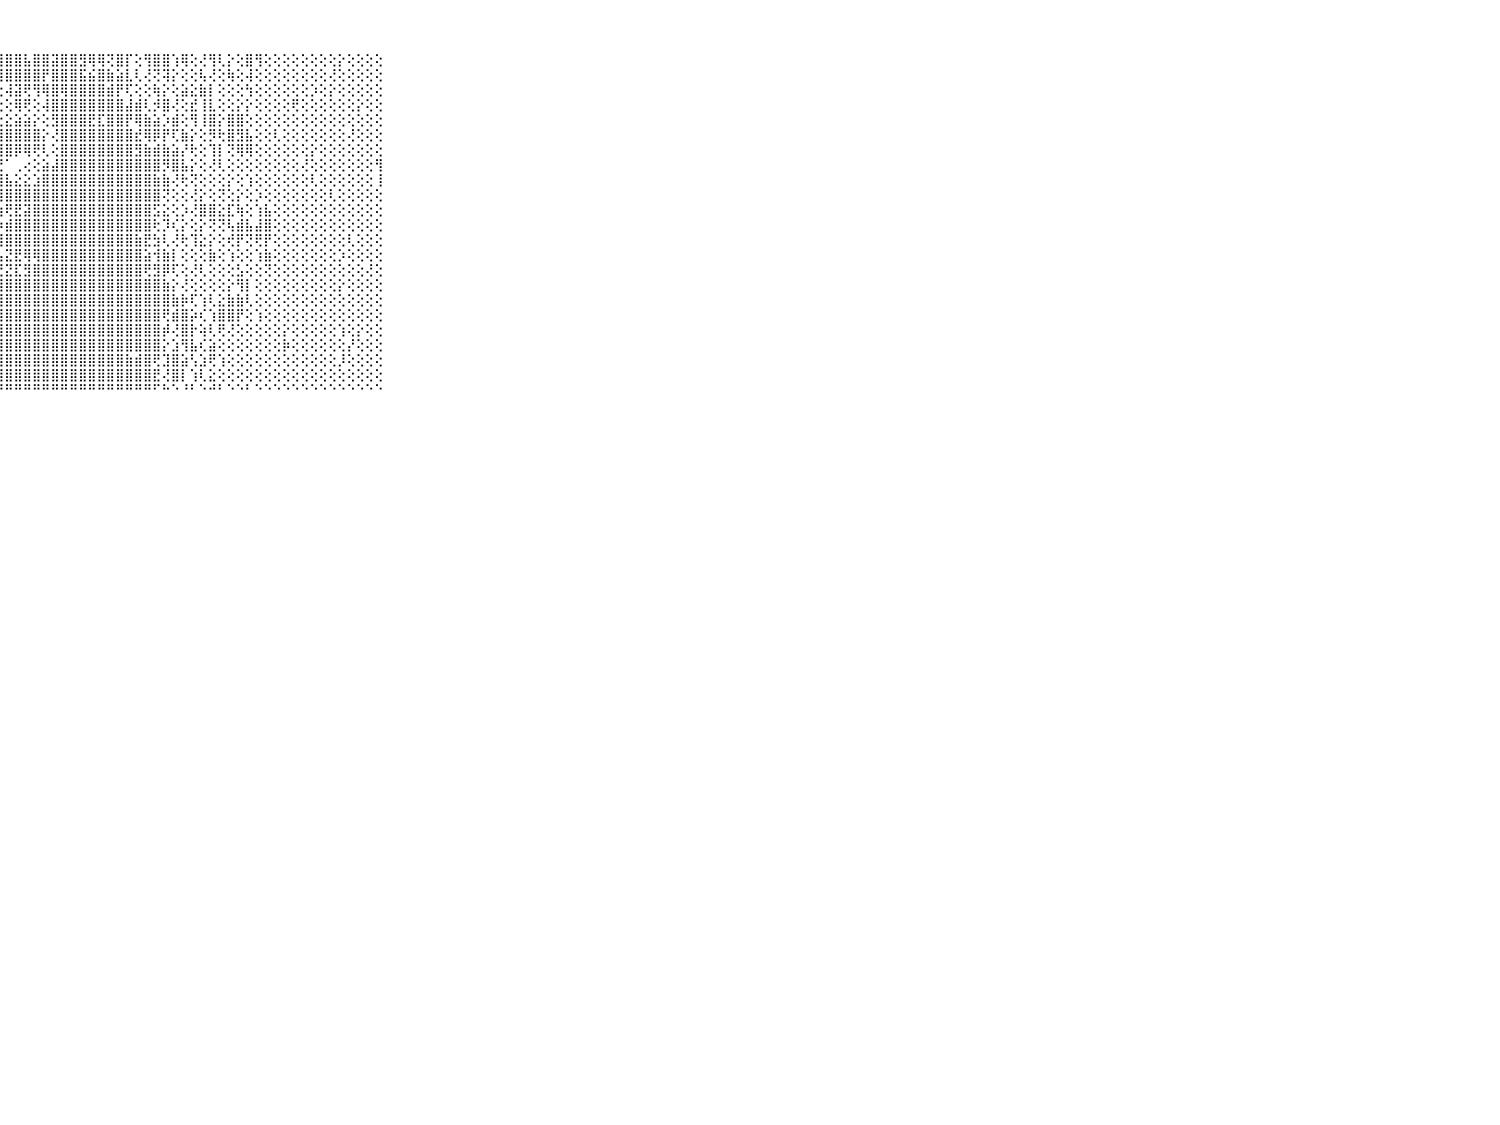

⠀⠀⠀⠀⠀⠀⠀⠀⠀⠀⠀⣿⣿⣿⣿⣿⣿⣿⣿⣿⣿⣿⣿⣿⣿⣿⣿⣾⣿⣿⣧⣿⣿⣽⣿⣿⣻⢿⢿⢝⣿⡏⢕⢻⣿⣿⢱⢿⢕⢜⢻⢇⡕⢕⣿⢻⢕⢕⢕⢕⢕⢕⢕⢕⡕⢕⢕⢕⢕⠀⠀⠀⠀⠀⠀⠀⠀⠀⠀⠀⠀
⠀⠀⠀⠀⠀⠀⠀⠀⠀⠀⠀⣿⣿⣿⣿⣿⣿⣿⣿⣿⣿⣿⣿⣿⣿⣿⣿⣿⣿⣿⣿⣿⡟⣿⣿⣿⣯⣮⣿⣷⣵⣇⢇⢜⢝⢽⡕⢕⢕⢧⢜⢕⢷⢕⢼⢕⢕⢕⢕⢕⢕⢕⢕⢜⢕⢕⢕⢕⢕⠀⠀⠀⠀⠀⠀⠀⠀⠀⠀⠀⠀
⠀⠀⠀⠀⠀⠀⠀⠀⠀⠀⠀⣿⣿⣿⣿⣿⣿⣿⣿⣿⣿⣿⢟⢇⢕⢕⡕⣕⢼⣽⢟⢻⢿⣿⢿⣿⣿⣿⣿⣾⡟⢏⢕⢕⢷⡕⢕⣵⣕⣷⡇⢕⢕⢕⢳⢕⢕⢕⢕⢕⢕⡱⢕⡕⢕⢕⢕⢕⢕⠀⠀⠀⠀⠀⠀⠀⠀⠀⠀⠀⠀
⠀⠀⠀⠀⠀⠀⠀⠀⠀⠀⠀⣿⣿⣿⣿⣿⣿⣿⣿⣿⡿⢏⢕⢕⢵⢞⢝⢕⢕⢿⢟⢕⢼⣿⣿⣿⣿⣿⣿⣿⣿⣼⣾⢇⡺⣿⢜⢕⣞⢸⣇⢕⢕⡕⡕⢕⢕⢕⢕⢟⢕⢕⢕⢕⢕⢕⡕⢕⢕⠀⠀⠀⠀⠀⠀⠀⠀⠀⠀⠀⠀
⠀⠀⠀⠀⠀⠀⠀⠀⠀⠀⠀⣿⣿⣿⣿⣿⣿⣿⣿⢏⠕⠕⠃⠑⢁⢕⢔⢕⣕⣵⣵⡕⢕⣻⣿⣿⣿⣟⣏⣿⣿⡟⢿⣷⣵⡱⣾⢕⢻⢸⣿⡕⣿⣿⢕⢕⢕⢕⢕⢕⢕⢕⢕⢕⢕⢕⢕⢕⢕⠀⠀⠀⠀⠀⠀⠀⠀⠀⠀⠀⠀
⠀⠀⠀⠀⠀⠀⠀⠀⠀⠀⠀⣿⣿⣿⣿⣿⣿⣿⣿⡕⢑⢀⢕⣔⣵⣱⣾⣿⣿⣿⣿⣿⡕⢜⣿⣿⣿⣿⣿⣿⣿⣿⣞⢿⡿⡟⢏⣷⡕⢕⡻⢗⣿⣻⣧⢕⢕⢇⢕⢕⢕⢕⢕⢕⢕⢜⢕⢕⢕⠀⠀⠀⠀⠀⠀⠀⠀⠀⠀⠀⠀
⠀⠀⠀⠀⠀⠀⠀⠀⠀⠀⠀⣿⣿⣿⣿⣿⣿⣿⣿⣿⡇⢕⢾⣿⣿⣿⣿⣿⣿⡿⢿⢟⢇⢕⣿⣿⣿⣿⣿⣿⣿⣿⣻⣷⣾⣷⣵⡜⢗⢕⢹⡇⢝⢿⢿⢕⢕⢕⢕⢕⢕⡕⢕⢕⢕⢕⢕⢕⢕⠀⠀⠀⠀⠀⠀⠀⠀⠀⠀⠀⠀
⠀⠀⠀⠀⠀⠀⠀⠀⠀⠀⠀⣿⣿⣿⣿⣿⣿⣿⣿⣿⣧⡕⠜⠟⠟⠙⢛⢝⠁⢀⢔⢕⣵⣼⣿⣿⣿⣿⣿⣿⣿⣿⣿⣿⣿⡻⣿⣧⡕⢕⢜⢇⢕⢕⢕⢕⢕⢕⢕⢕⢜⢕⢕⢕⢕⢕⢕⢕⢻⠀⠀⠀⠀⠀⠀⠀⠀⠀⠀⠀⠀
⠀⠀⠀⠀⠀⠀⠀⠀⠀⠀⠀⣿⣿⣿⣿⣿⣿⣿⣿⣿⣿⡗⢄⠀⢄⢔⢸⣿⣧⣕⣕⣱⣿⣿⣿⣿⣿⣿⣿⣿⣿⣿⣿⣿⣷⣷⢜⢗⢝⢕⢕⢕⡕⢕⢱⢕⢕⢕⢕⢕⢕⢇⢕⢕⢕⢕⢕⢕⢸⠀⠀⠀⠀⠀⠀⠀⠀⠀⠀⠀⠀
⠀⠀⠀⠀⠀⠀⠀⠀⠀⠀⠀⣿⣿⣿⣿⣿⣿⣿⣿⣿⣿⣷⡜⢇⣱⣷⢟⢿⣿⣿⣿⣿⣿⣿⣿⣿⣿⣿⣿⣿⣿⣿⣿⣿⣿⢝⢕⢕⢜⡕⢕⢝⢕⡕⢕⡱⢕⢕⢕⢕⢕⢕⢕⢇⢕⢕⢕⢕⢕⠀⠀⠀⠀⠀⠀⠀⠀⠀⠀⠀⠀
⠀⠀⠀⠀⠀⠀⠀⠀⠀⠀⠀⣿⣿⣿⣿⣿⣿⣿⣿⣿⣿⣿⣿⣿⣿⣿⡵⢵⢟⣟⣽⣿⣿⣿⣿⣿⣿⣿⣿⣿⣿⣿⣿⣿⣫⣕⢕⡱⢜⣿⣿⣕⣏⢷⢕⢱⣧⢕⢕⢕⢕⢕⢕⢕⢕⢕⢕⢕⢕⠀⠀⠀⠀⠀⠀⠀⠀⠀⠀⠀⠀
⠀⠀⠀⠀⠀⠀⠀⠀⠀⠀⠀⣿⣿⣿⣿⣿⣿⣿⣿⣿⣿⣿⣿⣿⣿⢻⣇⡵⣾⣿⣿⣿⣿⣿⣿⣿⣿⣿⣿⣿⣿⣿⣿⣿⢗⡹⢎⡕⢕⡕⢝⢝⢧⣾⣧⣼⣿⢕⢕⢕⢕⢕⢕⢕⢕⢕⢕⢕⢕⠀⠀⠀⠀⠀⠀⠀⠀⠀⠀⠀⠀
⠀⠀⠀⠀⠀⠀⠀⠀⠀⠀⠀⣿⣿⣿⣿⣿⣿⣿⣿⣿⣿⣷⣿⢟⢏⢕⢜⢿⣿⣿⣿⣿⣿⣿⣿⣿⣿⣿⣿⣿⣿⣿⣷⣟⣳⢇⢜⢗⢹⣕⡕⢕⢞⡟⢝⢟⡟⢕⢕⢕⢕⢕⢕⢕⢕⢇⢕⢕⢕⠀⠀⠀⠀⠀⠀⠀⠀⠀⠀⠀⠀
⠀⠀⠀⠀⠀⠀⠀⠀⠀⠀⠀⣿⣿⣿⣿⣿⣿⣿⣿⣾⣿⣿⡕⢕⢕⢱⣾⣧⣝⣟⢿⢿⣿⣿⣿⣿⣿⣿⣿⣿⣿⣿⣿⣵⢺⣷⡇⢕⢕⢕⣷⢕⢱⢕⢕⢱⣷⢕⢕⢕⢕⢕⢕⢕⡱⢕⢕⢕⢕⠀⠀⠀⠀⠀⠀⠀⠀⠀⠀⠀⠀
⠀⠀⠀⠀⠀⠀⠀⠀⠀⠀⠀⣿⣿⣿⣿⣿⣿⣿⣿⣿⣿⣷⣷⣷⣵⣇⣵⣝⣝⣏⣻⣿⣿⣿⣿⣿⣿⣿⣿⣿⣿⣿⣿⢟⣻⡿⢏⢕⢜⢇⢕⢕⢕⣣⢕⢕⢝⢕⢕⢕⢕⢕⢕⢕⢕⢕⢕⢜⢕⠀⠀⠀⠀⠀⠀⠀⠀⠀⠀⠀⠀
⠀⠀⠀⠀⠀⠀⠀⠀⠀⠀⠀⣿⣿⣿⣿⣿⣿⣿⣿⣿⣿⣿⣿⣿⣿⣿⣾⣾⣿⣿⣿⣿⣿⣿⣿⣿⣿⣿⣿⣿⣿⣿⣿⣿⣿⣷⡕⢜⢕⢕⢕⢕⡕⢻⡇⢕⢕⢕⢕⢕⢕⢕⢕⢕⡕⢕⢕⢕⢕⠀⠀⠀⠀⠀⠀⠀⠀⠀⠀⠀⠀
⠀⠀⠀⠀⠀⠀⠀⠀⠀⠀⠀⣿⣿⣿⣿⣿⣿⣿⣿⣿⣿⣿⣿⣿⣿⣿⣿⣿⣿⣿⣿⣿⣿⣿⣿⣿⣿⣿⣿⣿⣿⣿⣿⣿⣿⣿⣷⡷⢏⢱⢇⣕⣷⣷⢇⢕⢕⢕⢕⢕⢕⢕⢕⢕⢕⢕⢕⢕⢕⠀⠀⠀⠀⠀⠀⠀⠀⠀⠀⠀⠀
⠀⠀⠀⠀⠀⠀⠀⠀⠀⠀⠀⣿⣿⣿⣿⣿⣿⣿⣿⣿⣿⣿⣿⣿⣿⣿⣿⣿⣿⣿⣿⣿⣿⣿⣿⣿⣿⣿⣿⣿⣿⣿⣿⣿⣿⢟⣾⣿⡵⢎⢱⣿⣿⡟⢕⢱⢕⢕⢕⢕⢕⢕⢕⢕⢕⢕⢕⢕⢕⠀⠀⠀⠀⠀⠀⠀⠀⠀⠀⠀⠀
⠀⠀⠀⠀⠀⠀⠀⠀⠀⠀⠀⣿⣿⣿⣿⣿⣿⣿⣿⣿⣿⣿⣿⣿⣿⣿⣿⣿⣿⣿⣿⣿⣿⣿⣿⣿⣿⣿⣿⣿⣿⣿⣿⣿⣿⡾⢜⣿⡗⢵⢇⢟⢜⢕⢕⢕⢕⢕⡕⢕⢕⢕⢕⢕⢱⢕⡕⢕⢕⠀⠀⠀⠀⠀⠀⠀⠀⠀⠀⠀⠀
⠀⠀⠀⠀⠀⠀⠀⠀⠀⠀⠀⣿⣿⣿⣿⣿⣿⣿⣿⣿⣿⣿⣿⣿⣿⣿⣿⣿⣿⣿⣿⣿⣿⣿⣿⣿⣿⣿⣿⣿⣿⣿⣿⣿⣿⡕⣱⢻⣧⢎⣵⢕⢕⢕⢕⢕⢕⢕⡷⢕⢕⢕⢕⢕⢕⡜⢕⢕⢕⠀⠀⠀⠀⠀⠀⠀⠀⠀⠀⠀⠀
⠀⠀⠀⠀⠀⠀⠀⠀⠀⠀⠀⣿⣿⣿⣿⣿⣿⣿⣿⣿⣿⣿⣿⣿⣿⣿⣿⣿⣿⣿⣿⣿⣿⣿⣿⣿⣿⣿⣿⣿⣿⣷⣾⣿⢟⣹⣿⣵⢣⣱⢟⢱⢕⢕⢕⢕⢕⢕⢕⢕⢕⢕⢕⢕⡸⢕⢕⢕⢕⠀⠀⠀⠀⠀⠀⠀⠀⠀⠀⠀⠀
⠀⠀⠀⠀⠀⠀⠀⠀⠀⠀⠀⣿⣿⣿⣿⣿⣿⣿⣿⣿⣿⣿⣿⣿⣿⣿⣿⣿⣿⣿⣿⣿⣿⣿⣿⣿⣿⣿⣿⣿⣿⣿⣿⣿⣟⢜⣿⡇⢱⢇⣕⢕⢕⢕⢕⢕⢕⢕⢕⢕⢕⢕⢕⢕⢕⢕⢕⢕⢕⠀⠀⠀⠀⠀⠀⠀⠀⠀⠀⠀⠀
⠀⠀⠀⠀⠀⠀⠀⠀⠀⠀⠀⠛⠛⠛⠛⠛⠛⠛⠛⠛⠛⠛⠛⠛⠛⠛⠛⠛⠛⠛⠛⠛⠛⠛⠛⠛⠛⠛⠛⠛⠛⠛⠛⠛⠋⠓⠑⠘⠃⠑⠚⠃⠑⠑⠃⠑⠑⠑⠑⠑⠑⠑⠑⠑⠑⠑⠑⠑⠑⠀⠀⠀⠀⠀⠀⠀⠀⠀⠀⠀⠀